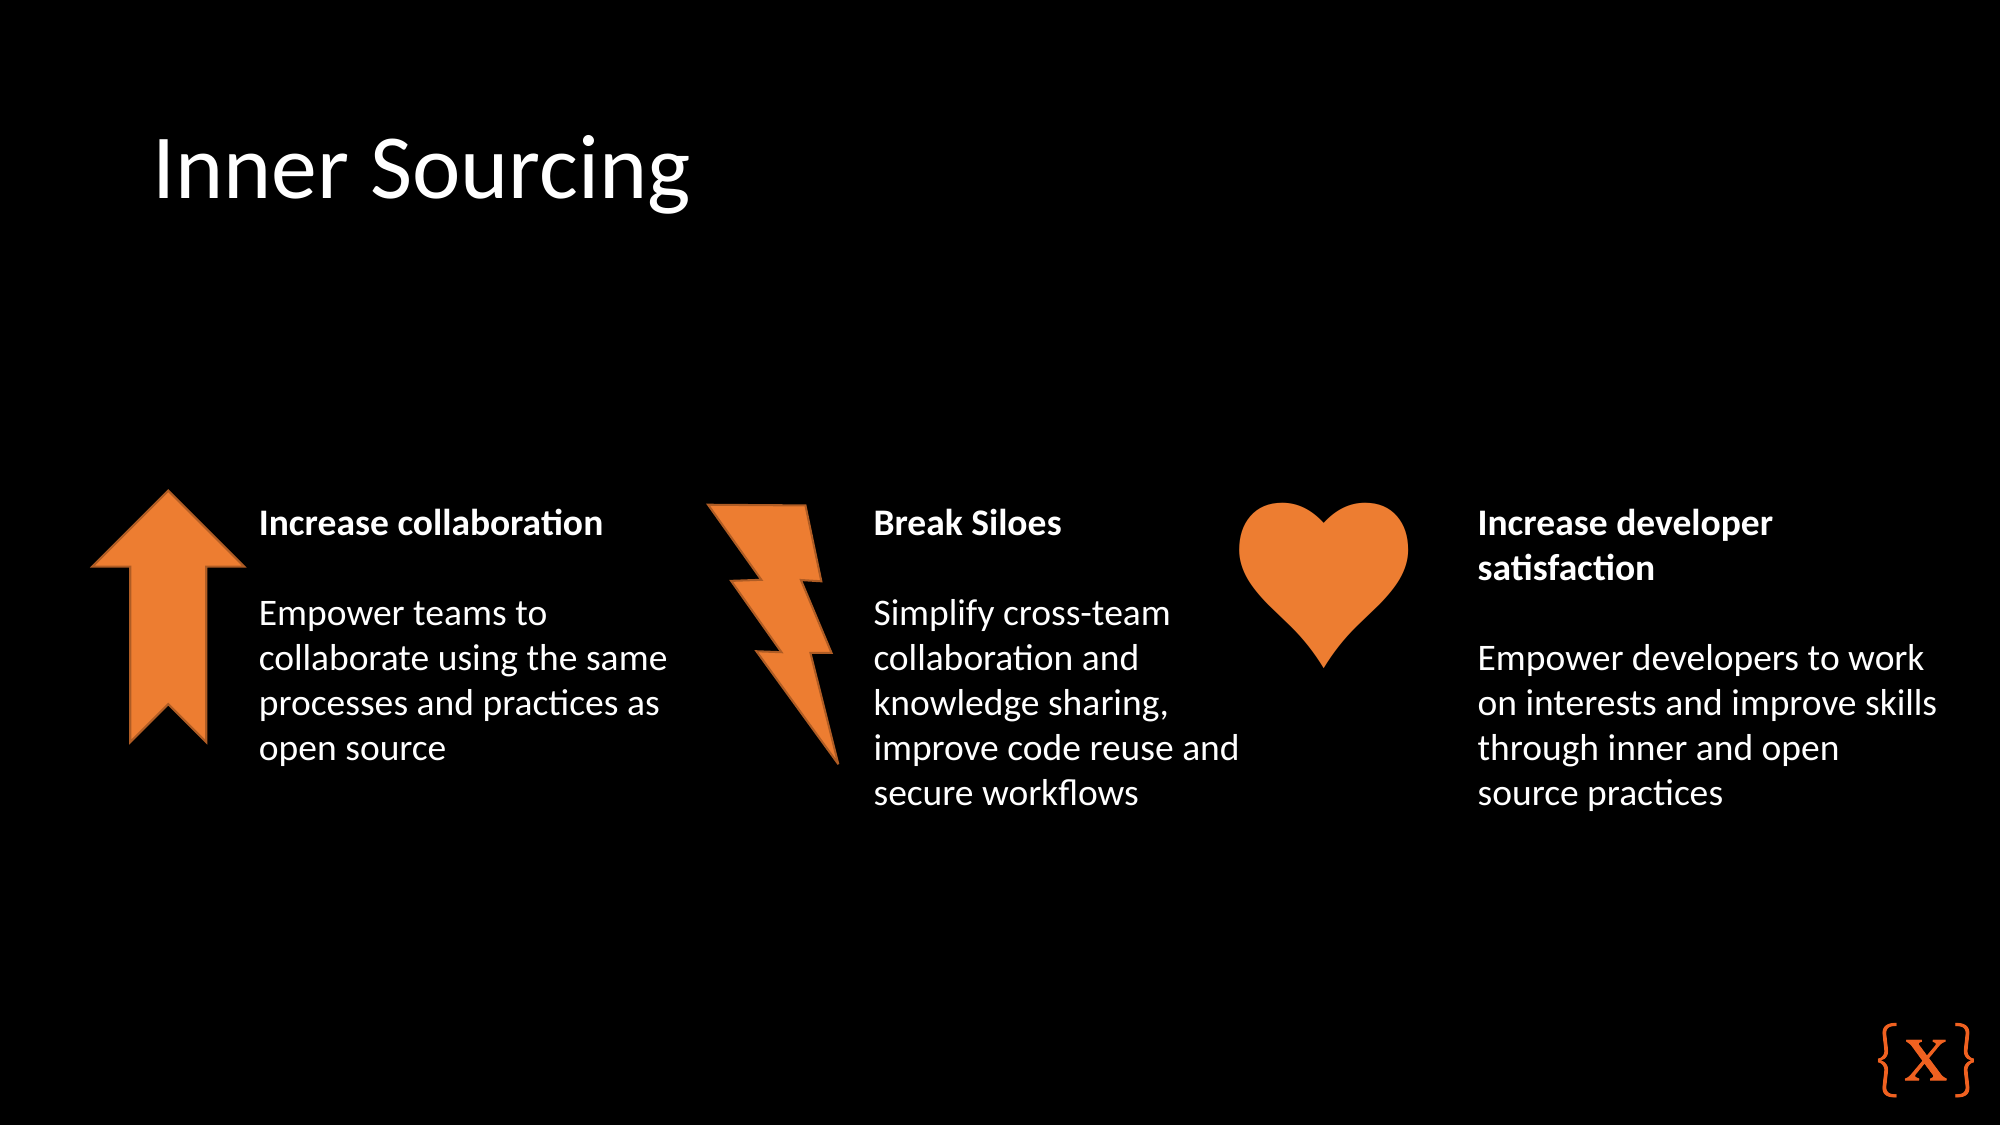

# Inner Sourcing
Enable open source culture and best practices within the Enterprise
♥
Increase collaboration

Empower teams to collaborate using the same processes and practices as open source

Break Siloes

Simplify cross-team collaboration and knowledge sharing, improve code reuse and secure workflows

Increase developer satisfaction

Empower developers to work on interests and improve skills through inner and open source practices